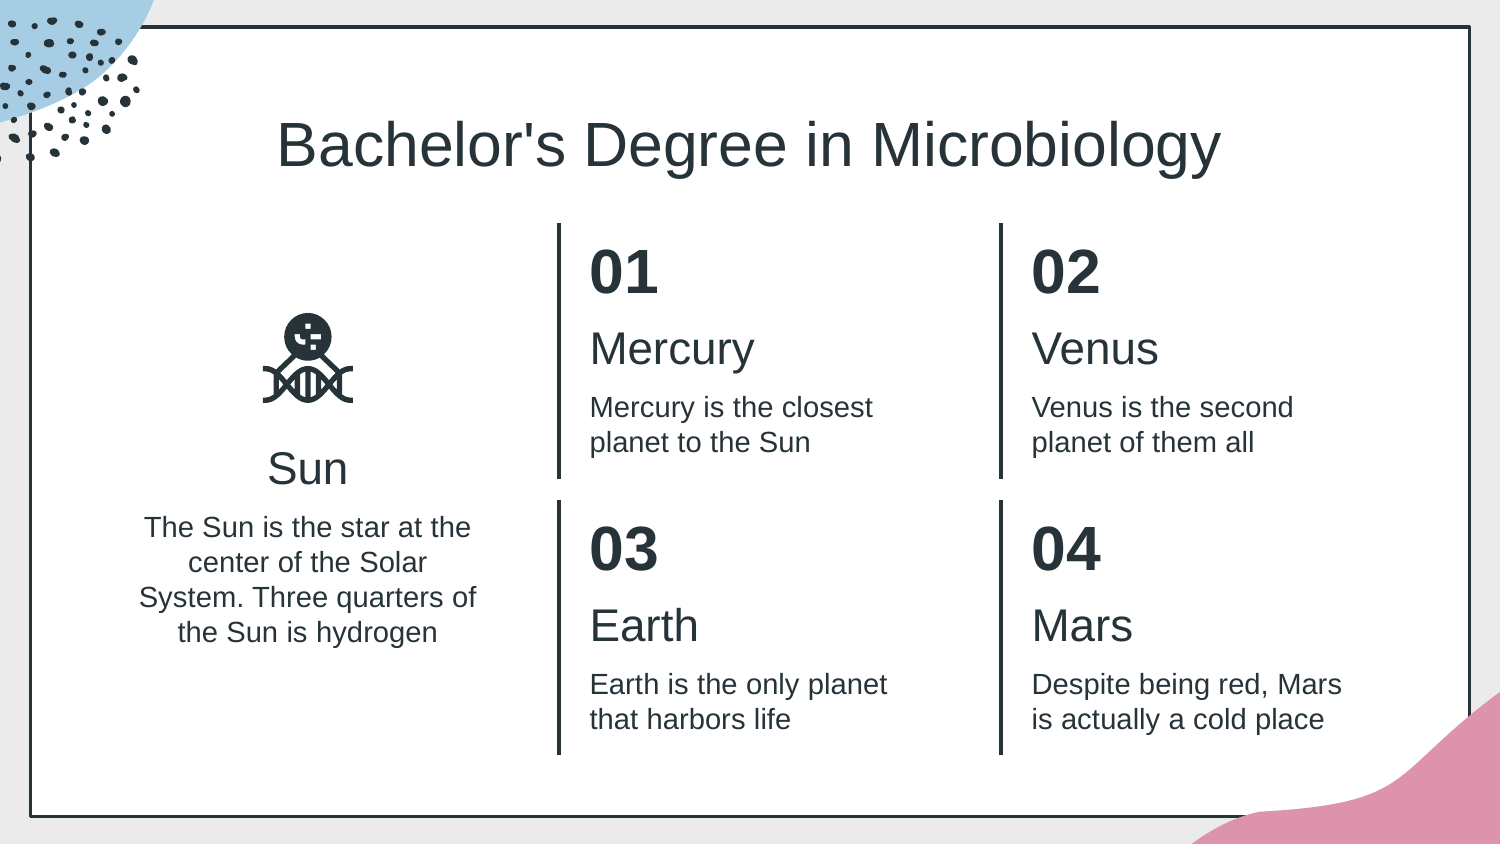

# Bachelor's Degree in Microbiology
01
Mercury
Mercury is the closest planet to the Sun
02
Venus
Venus is the second planet of them all

Sun
The Sun is the star at the center of the Solar System. Three quarters of the Sun is hydrogen
03
Earth
Earth is the only planet that harbors life
04
Mars
Despite being red, Mars is actually a cold place